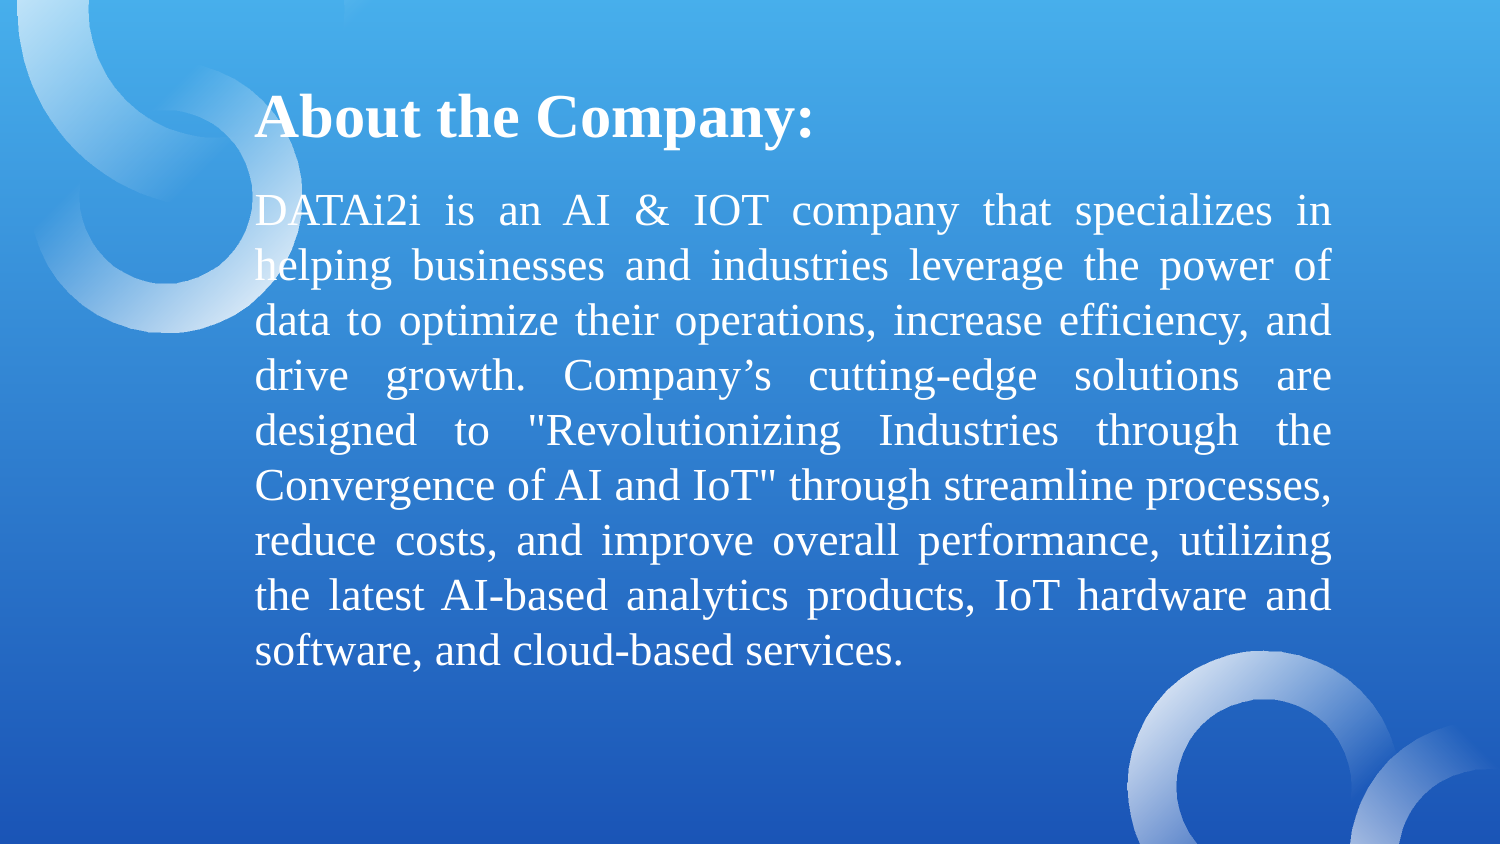

About the Company:
DATAi2i is an AI & IOT company that specializes in helping businesses and industries leverage the power of data to optimize their operations, increase efficiency, and drive growth. Company’s cutting-edge solutions are designed to "Revolutionizing Industries through the Convergence of AI and IoT" through streamline processes, reduce costs, and improve overall performance, utilizing the latest AI-based analytics products, IoT hardware and software, and cloud-based services.